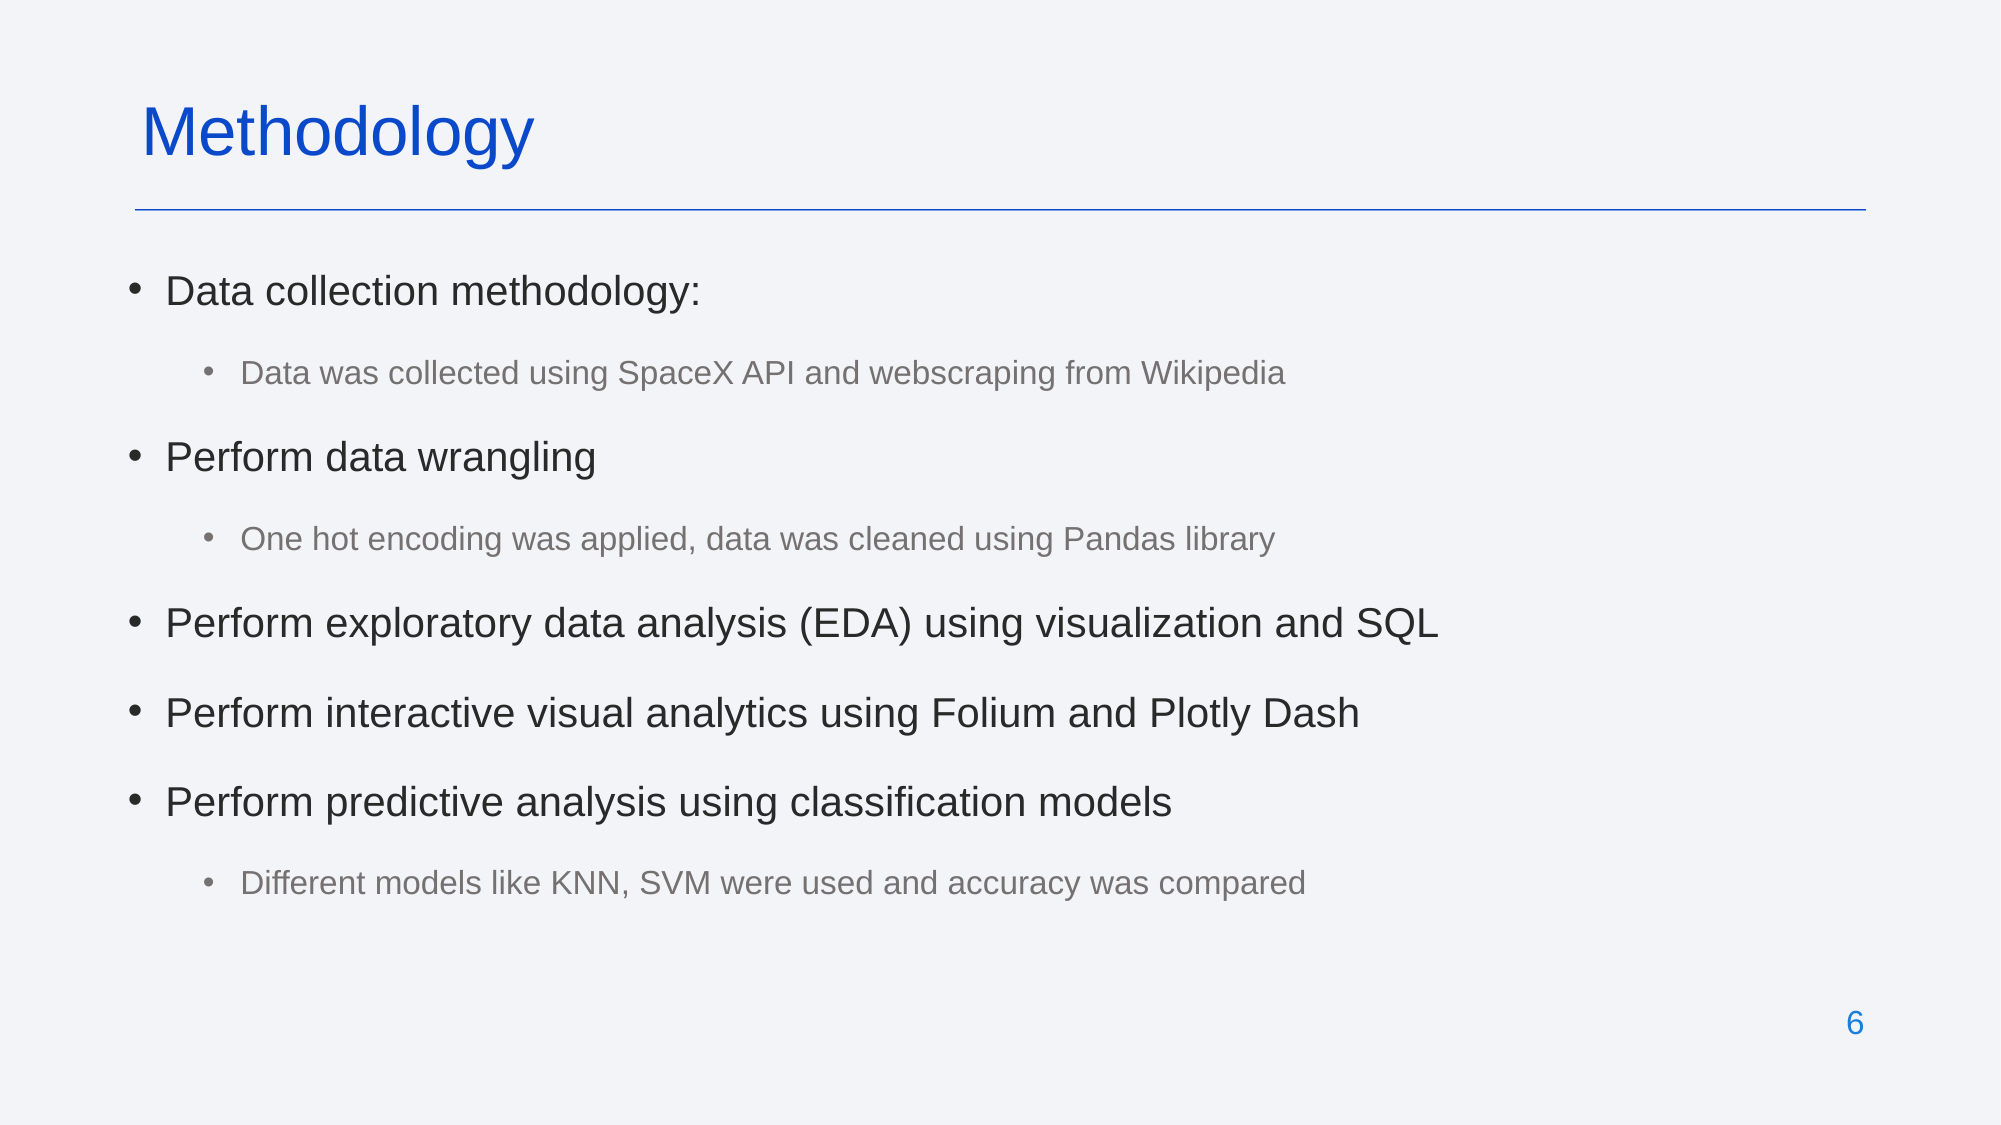

Methodology

Data collection methodology:
Data was collected using SpaceX API and webscraping from Wikipedia
Perform data wrangling
One hot encoding was applied, data was cleaned using Pandas library
Perform exploratory data analysis (EDA) using visualization and SQL
Perform interactive visual analytics using Folium and Plotly Dash
Perform predictive analysis using classification models
Different models like KNN, SVM were used and accuracy was compared

6